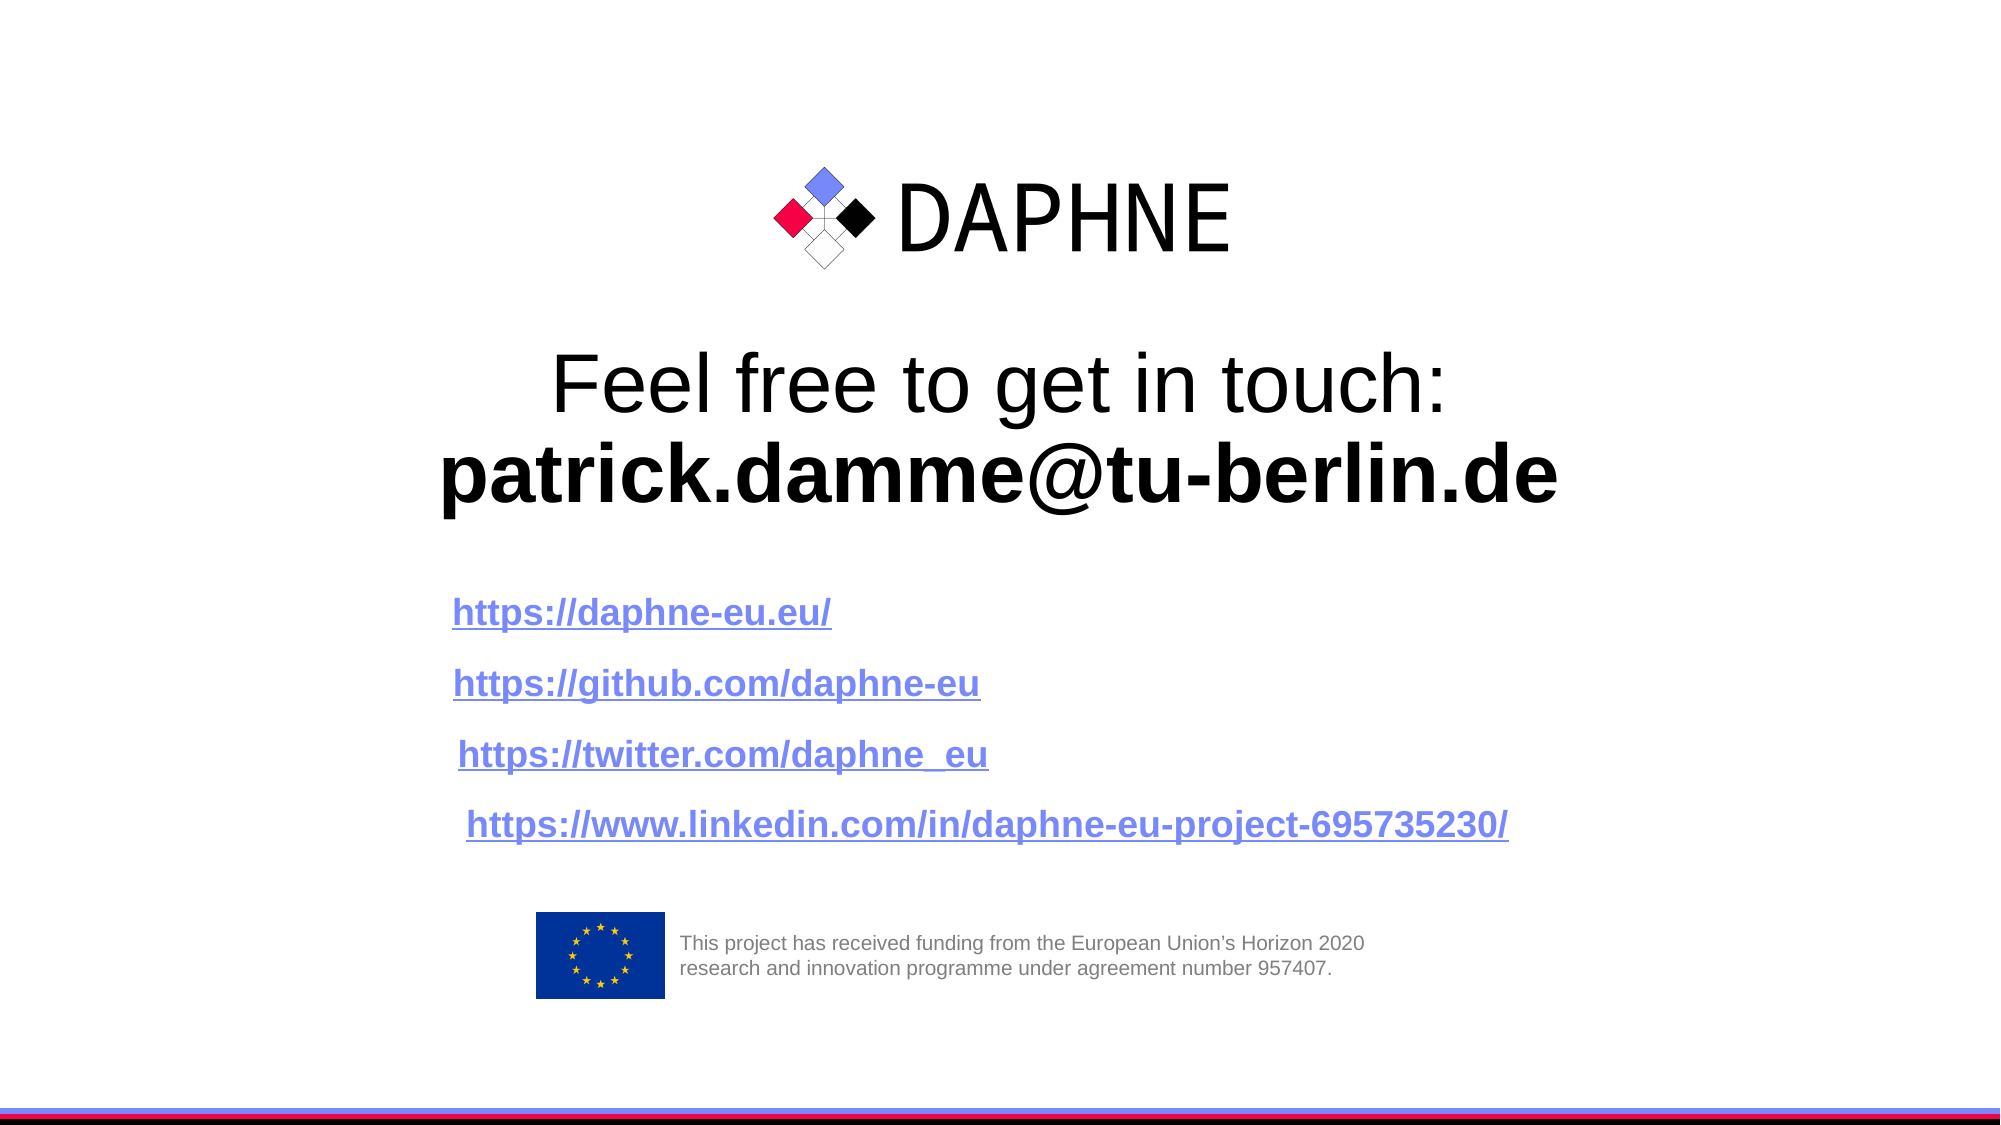

# Feel free to get in touch: patrick.damme@tu-berlin.de
https://daphne-eu.eu/
https://github.com/daphne-eu
https://twitter.com/daphne_eu
https://www.linkedin.com/in/daphne-eu-project-695735230/